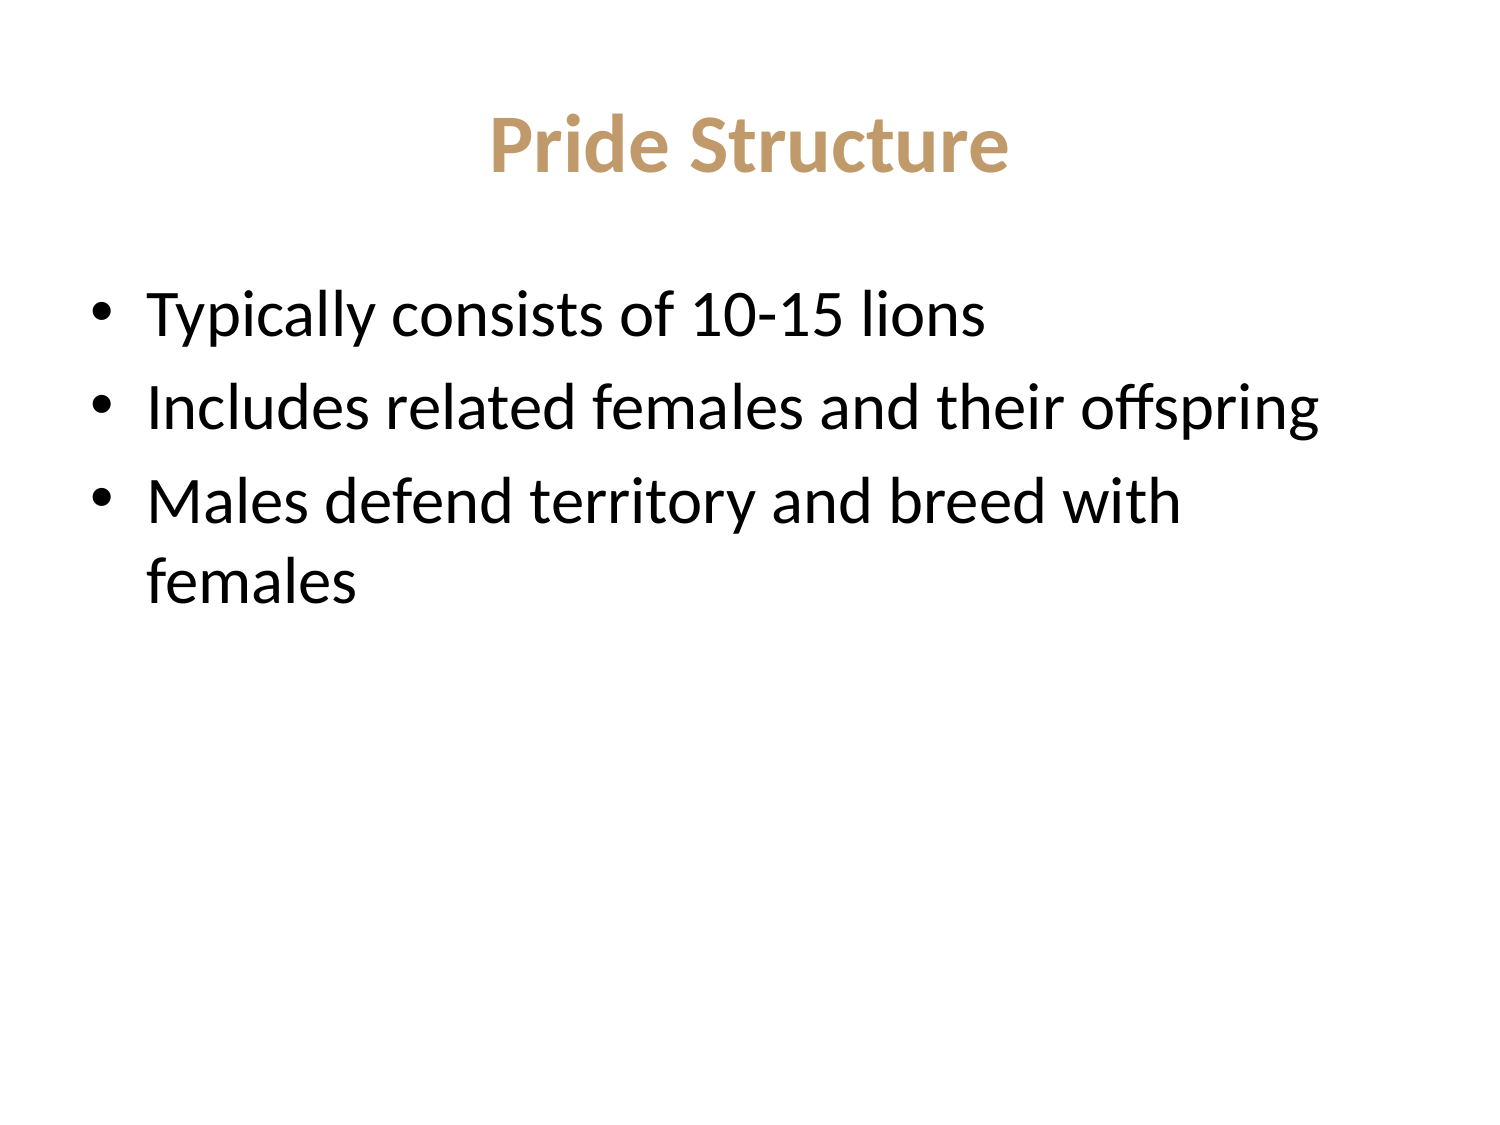

# Pride Structure
Typically consists of 10-15 lions
Includes related females and their offspring
Males defend territory and breed with females